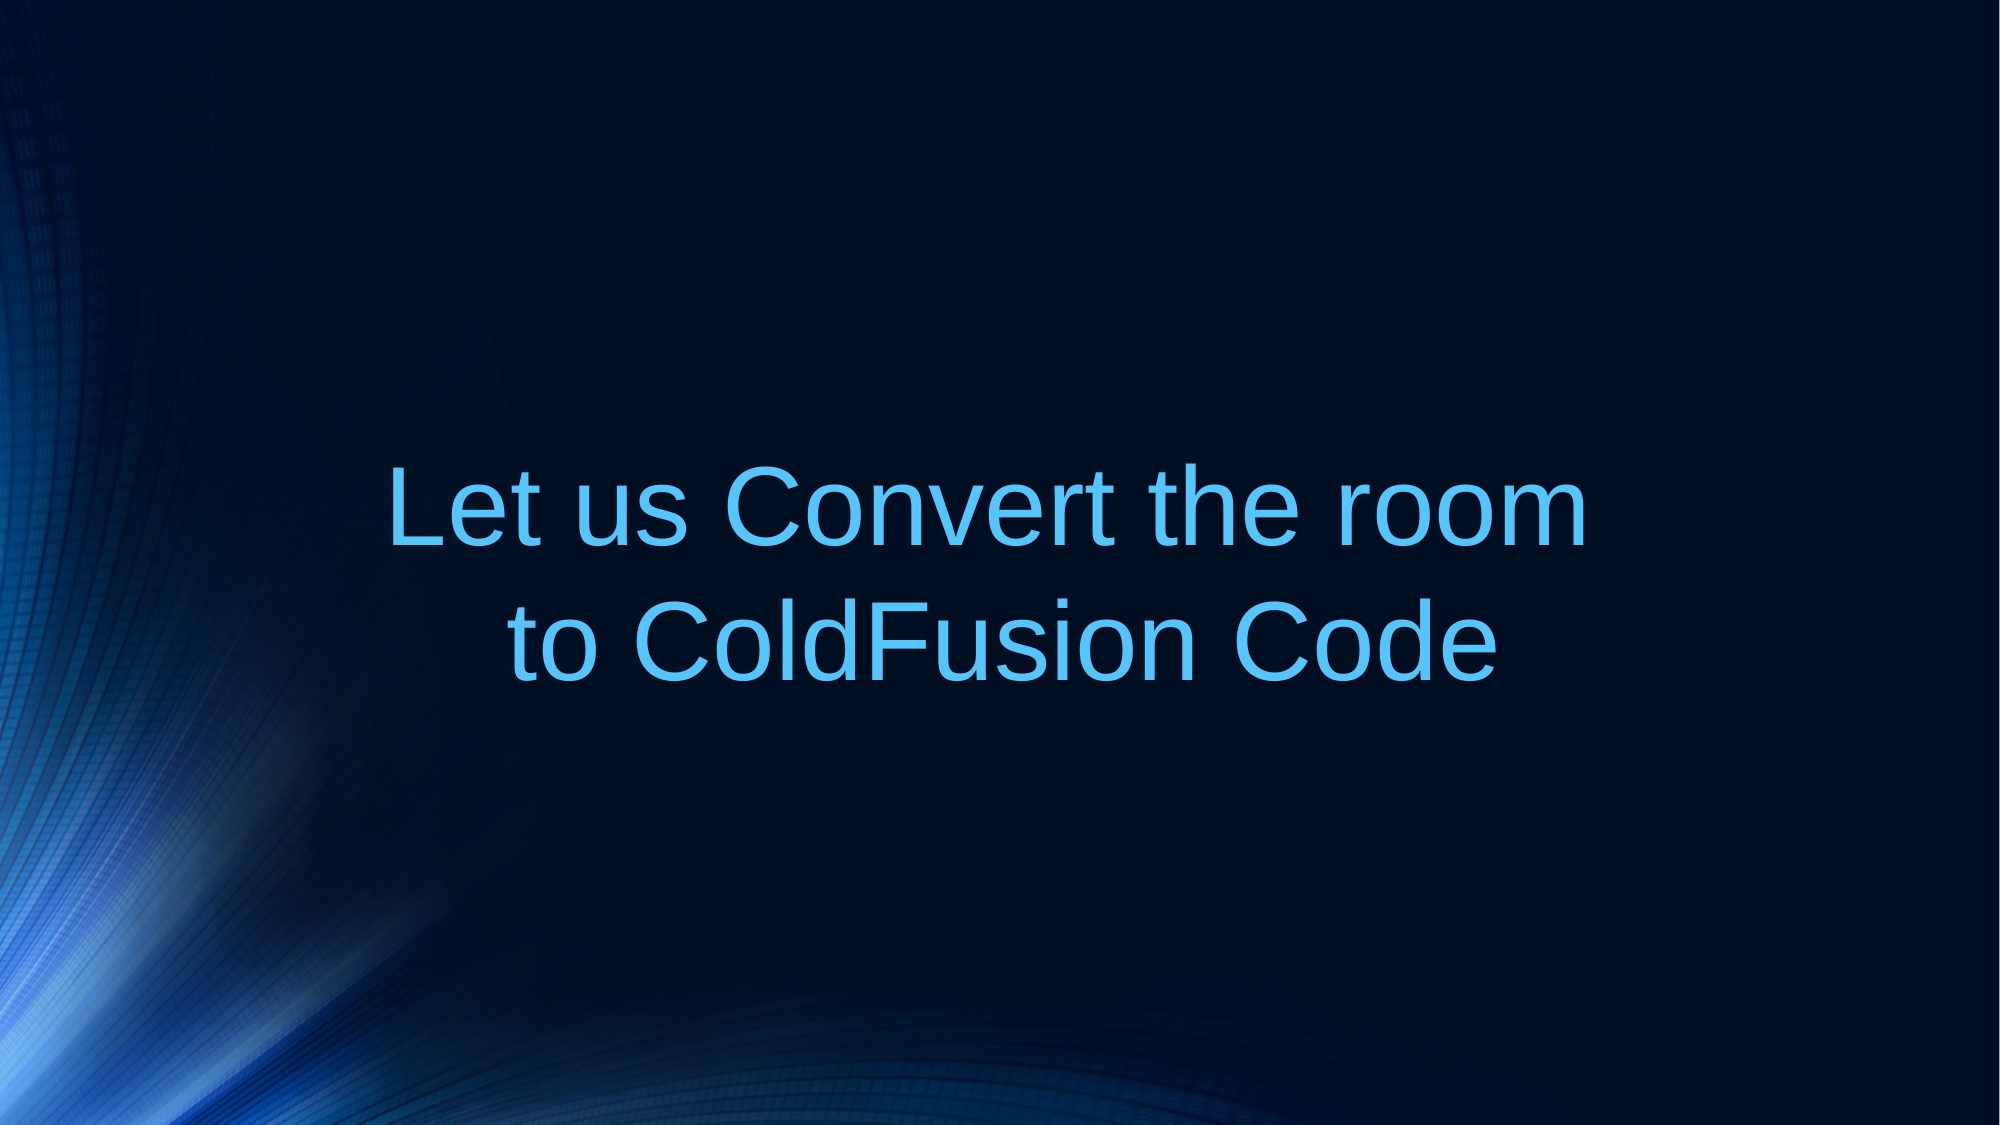

Let us Convert the room
to ColdFusion Code